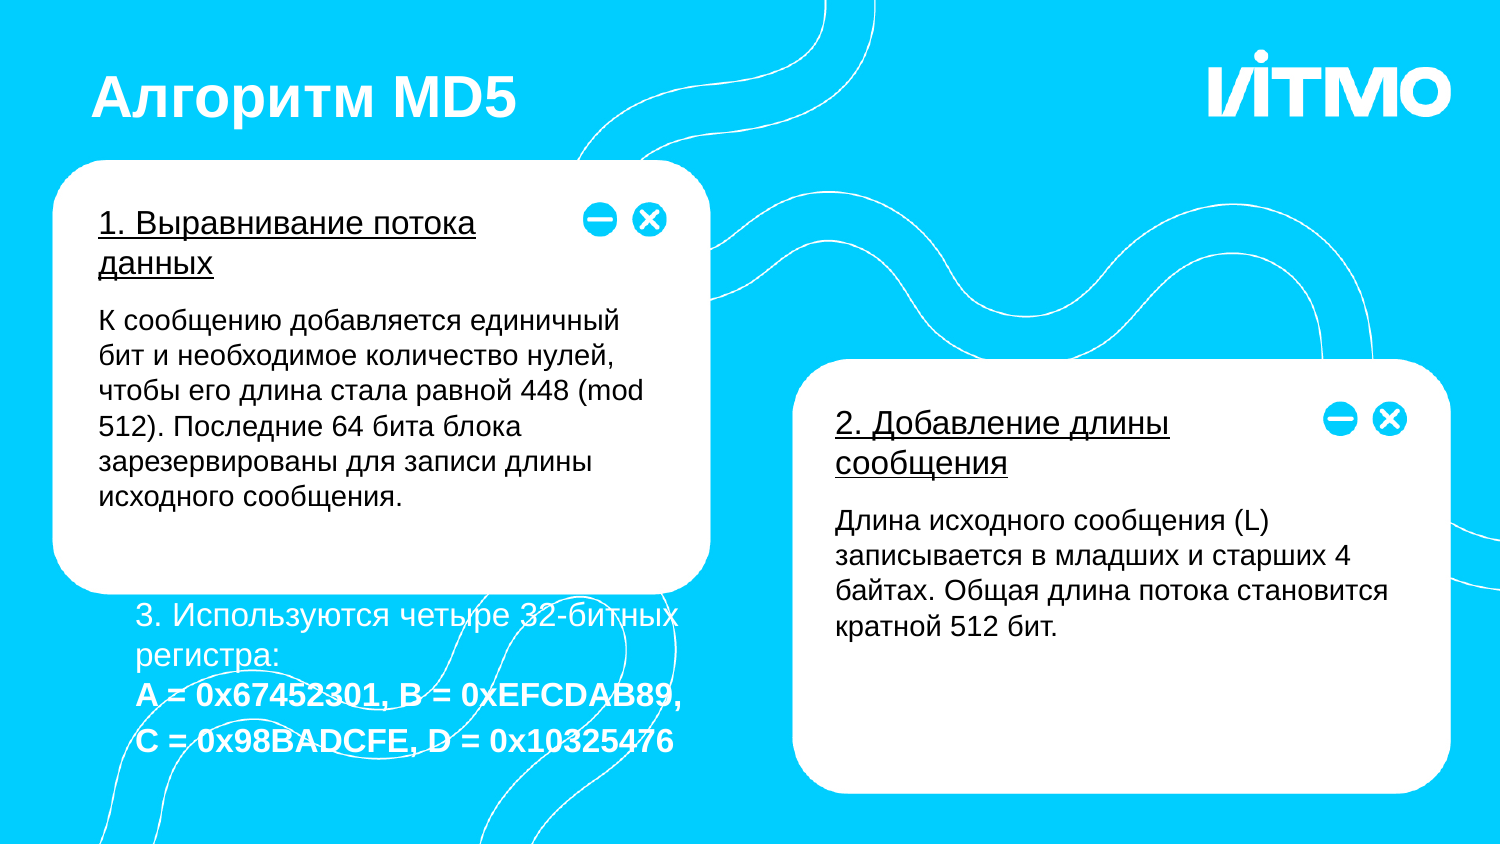

# Алгоритм MD5
1. Выравнивание потока данных
К сообщению добавляется единичный бит и необходимое количество нулей, чтобы его длина стала равной 448 (mod 512). Последние 64 бита блока зарезервированы для записи длины исходного сообщения.
2. Добавление длины сообщения
Длина исходного сообщения (L) записывается в младших и старших 4 байтах. Общая длина потока становится кратной 512 бит.
3. Используются четыре 32-битных регистра:
A = 0x67452301, B = 0xEFCDAB89,
C = 0x98BADCFE, D = 0x10325476